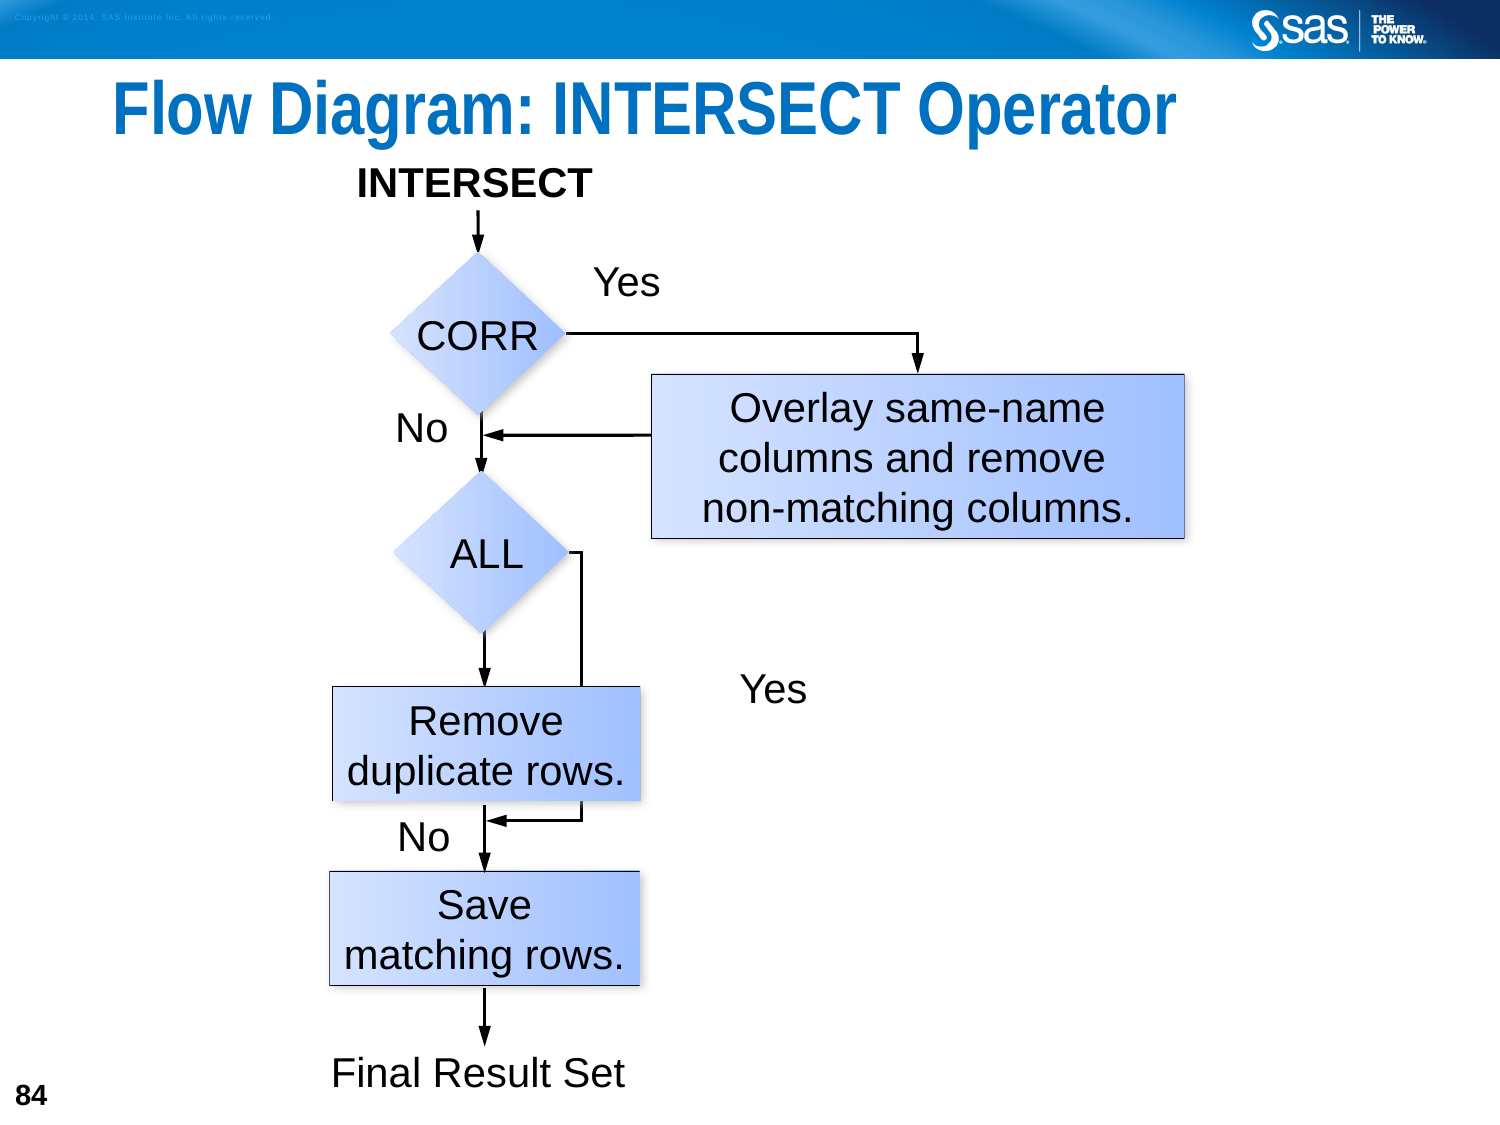

# Flow Diagram: INTERSECT Operator
INTERSECT

CORR
Yes
Overlay same-name columns and remove
non-matching columns.
No

 ALL
Yes
Remove
duplicate rows.
No
Save
matching rows.
Final Result Set